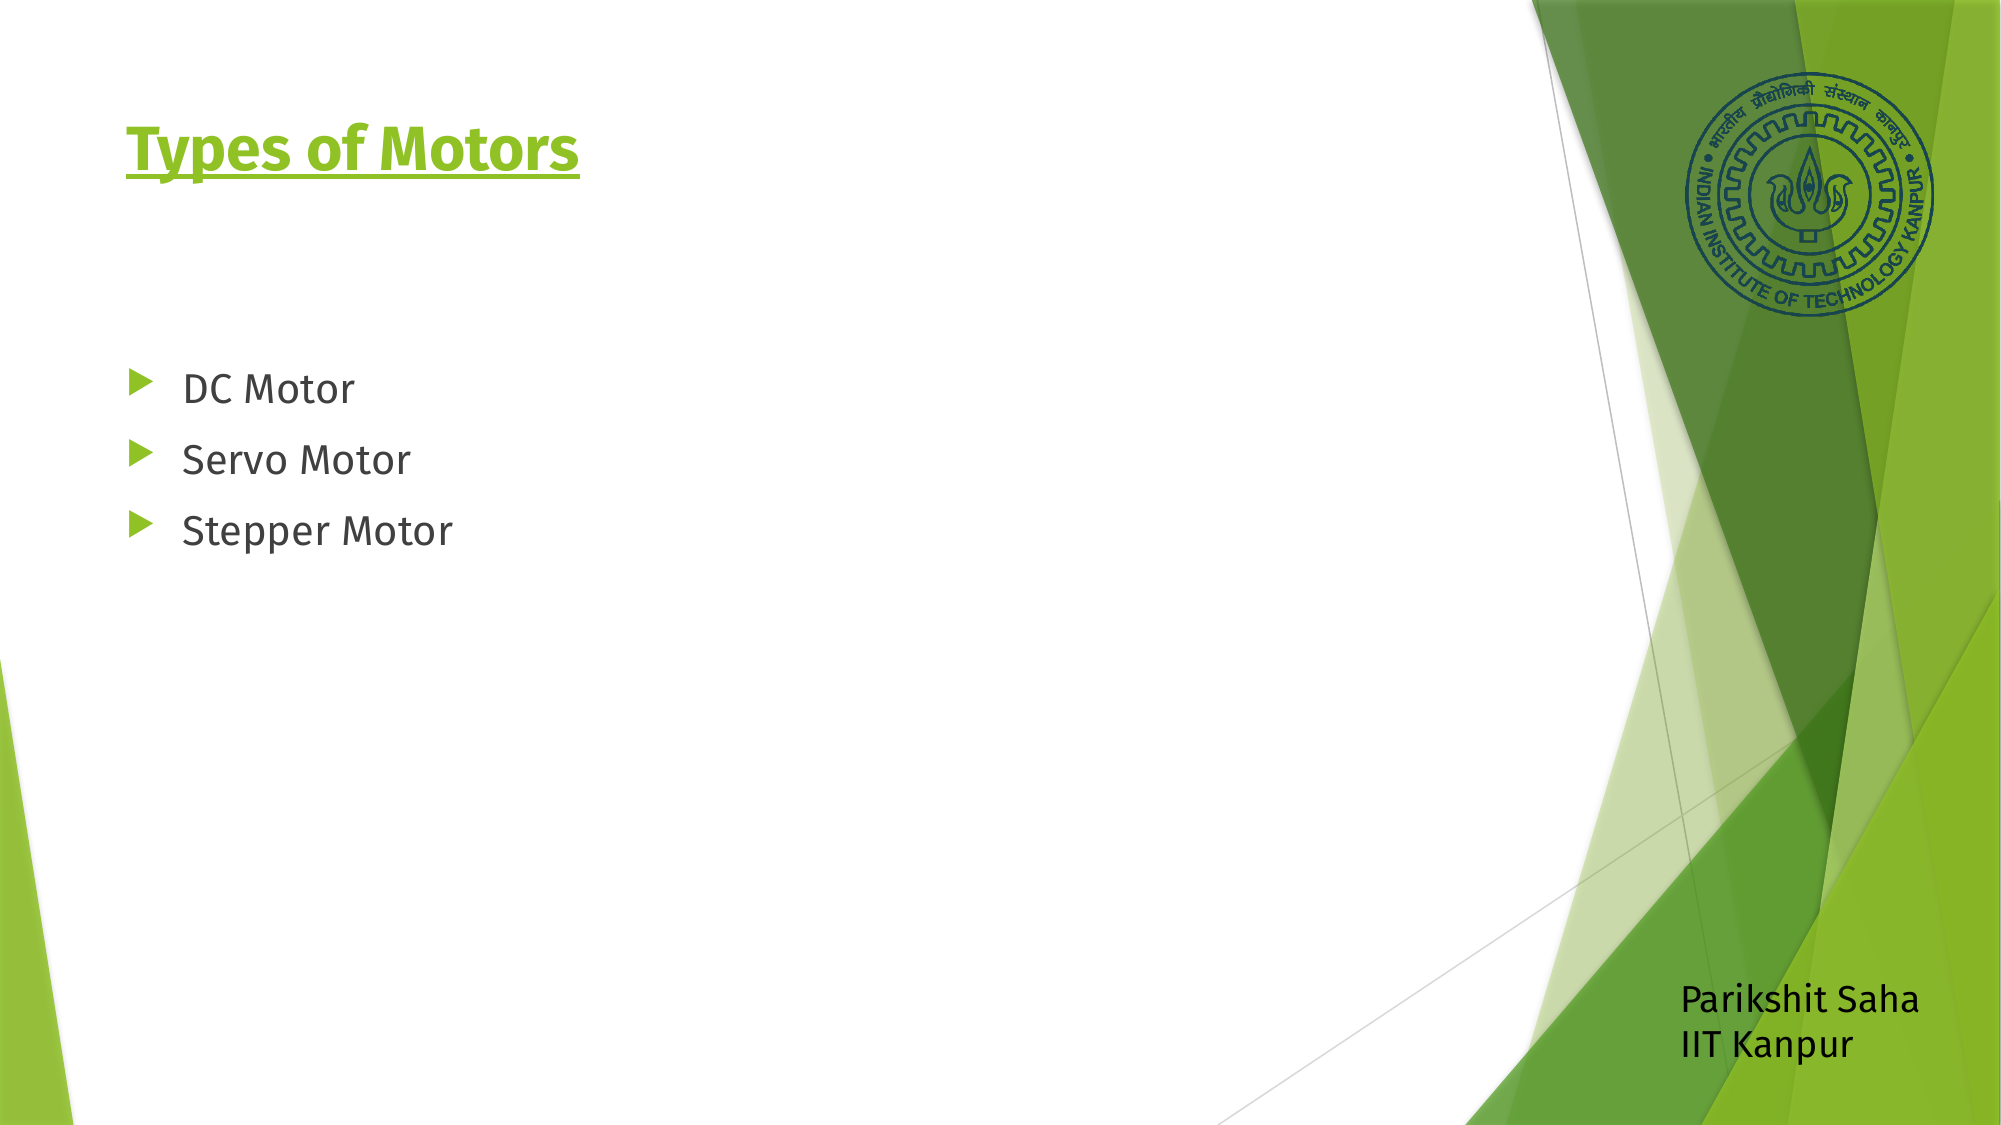

# Types of Motors
DC Motor
Servo Motor
Stepper Motor